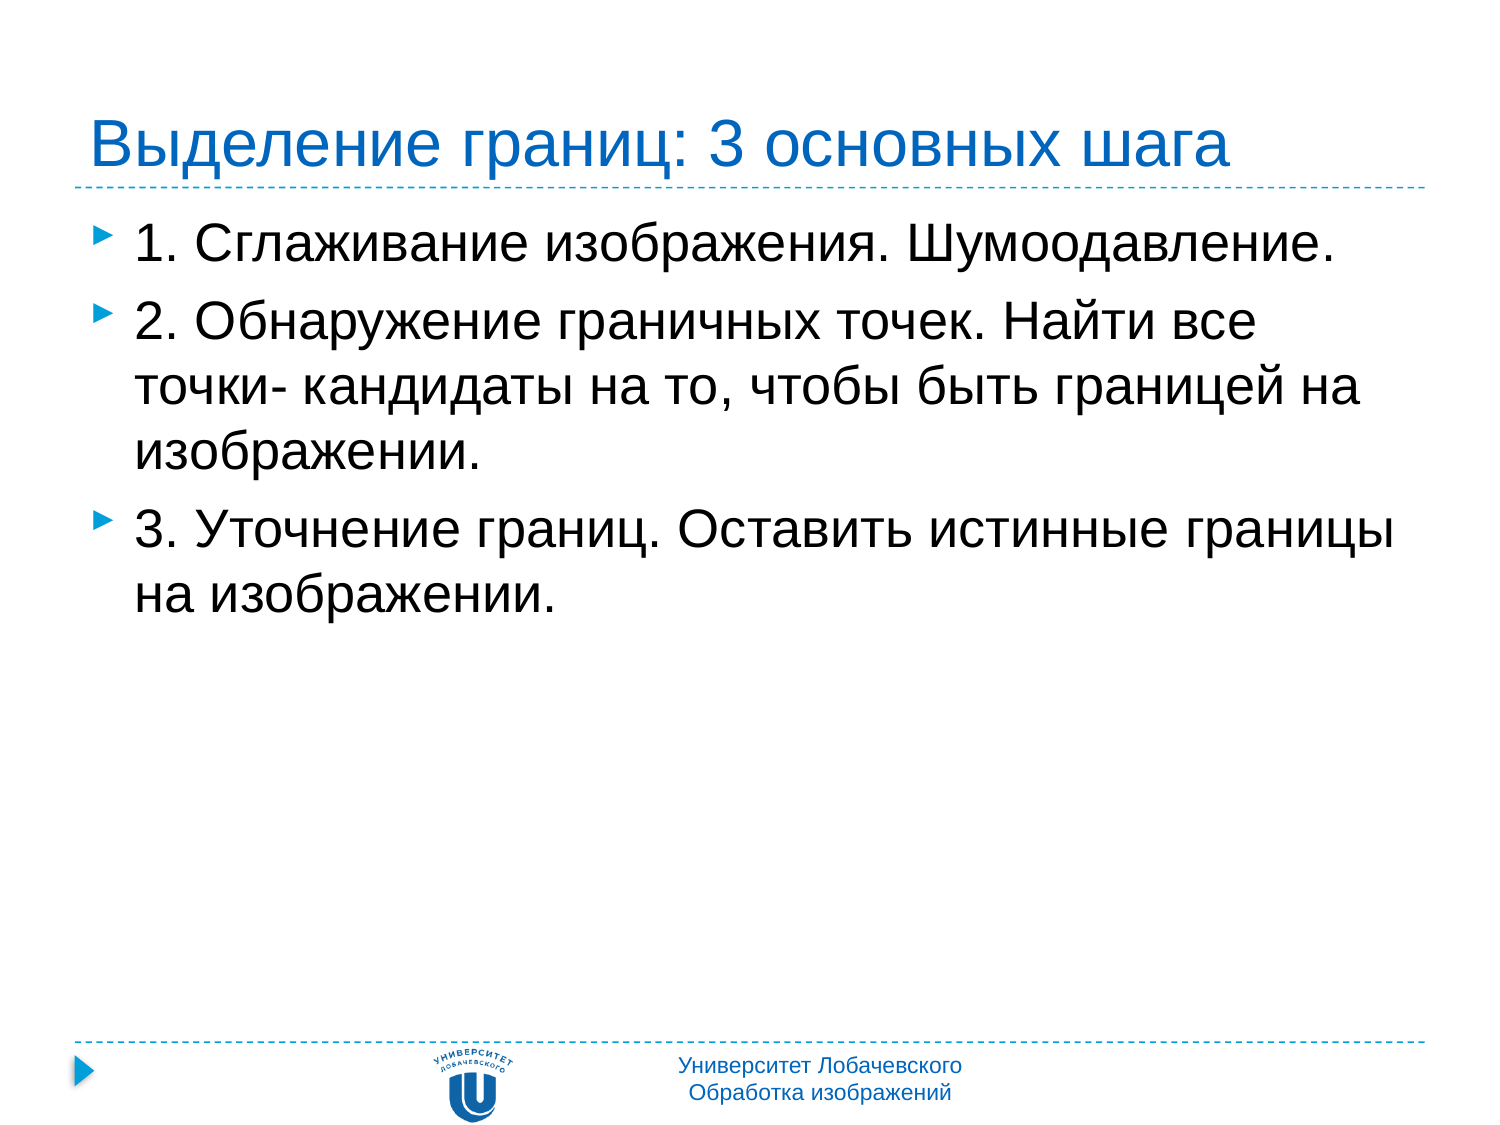

# Выделение границ: 3 основных шага
1. Сглаживание изображения. Шумоодавление.
2. Обнаружение граничных точек. Найти все точки- кандидаты на то, чтобы быть границей на изображении.
3. Уточнение границ. Оставить истинные границы на изображении.
239
Университет Лобачевского
Обработка изображений